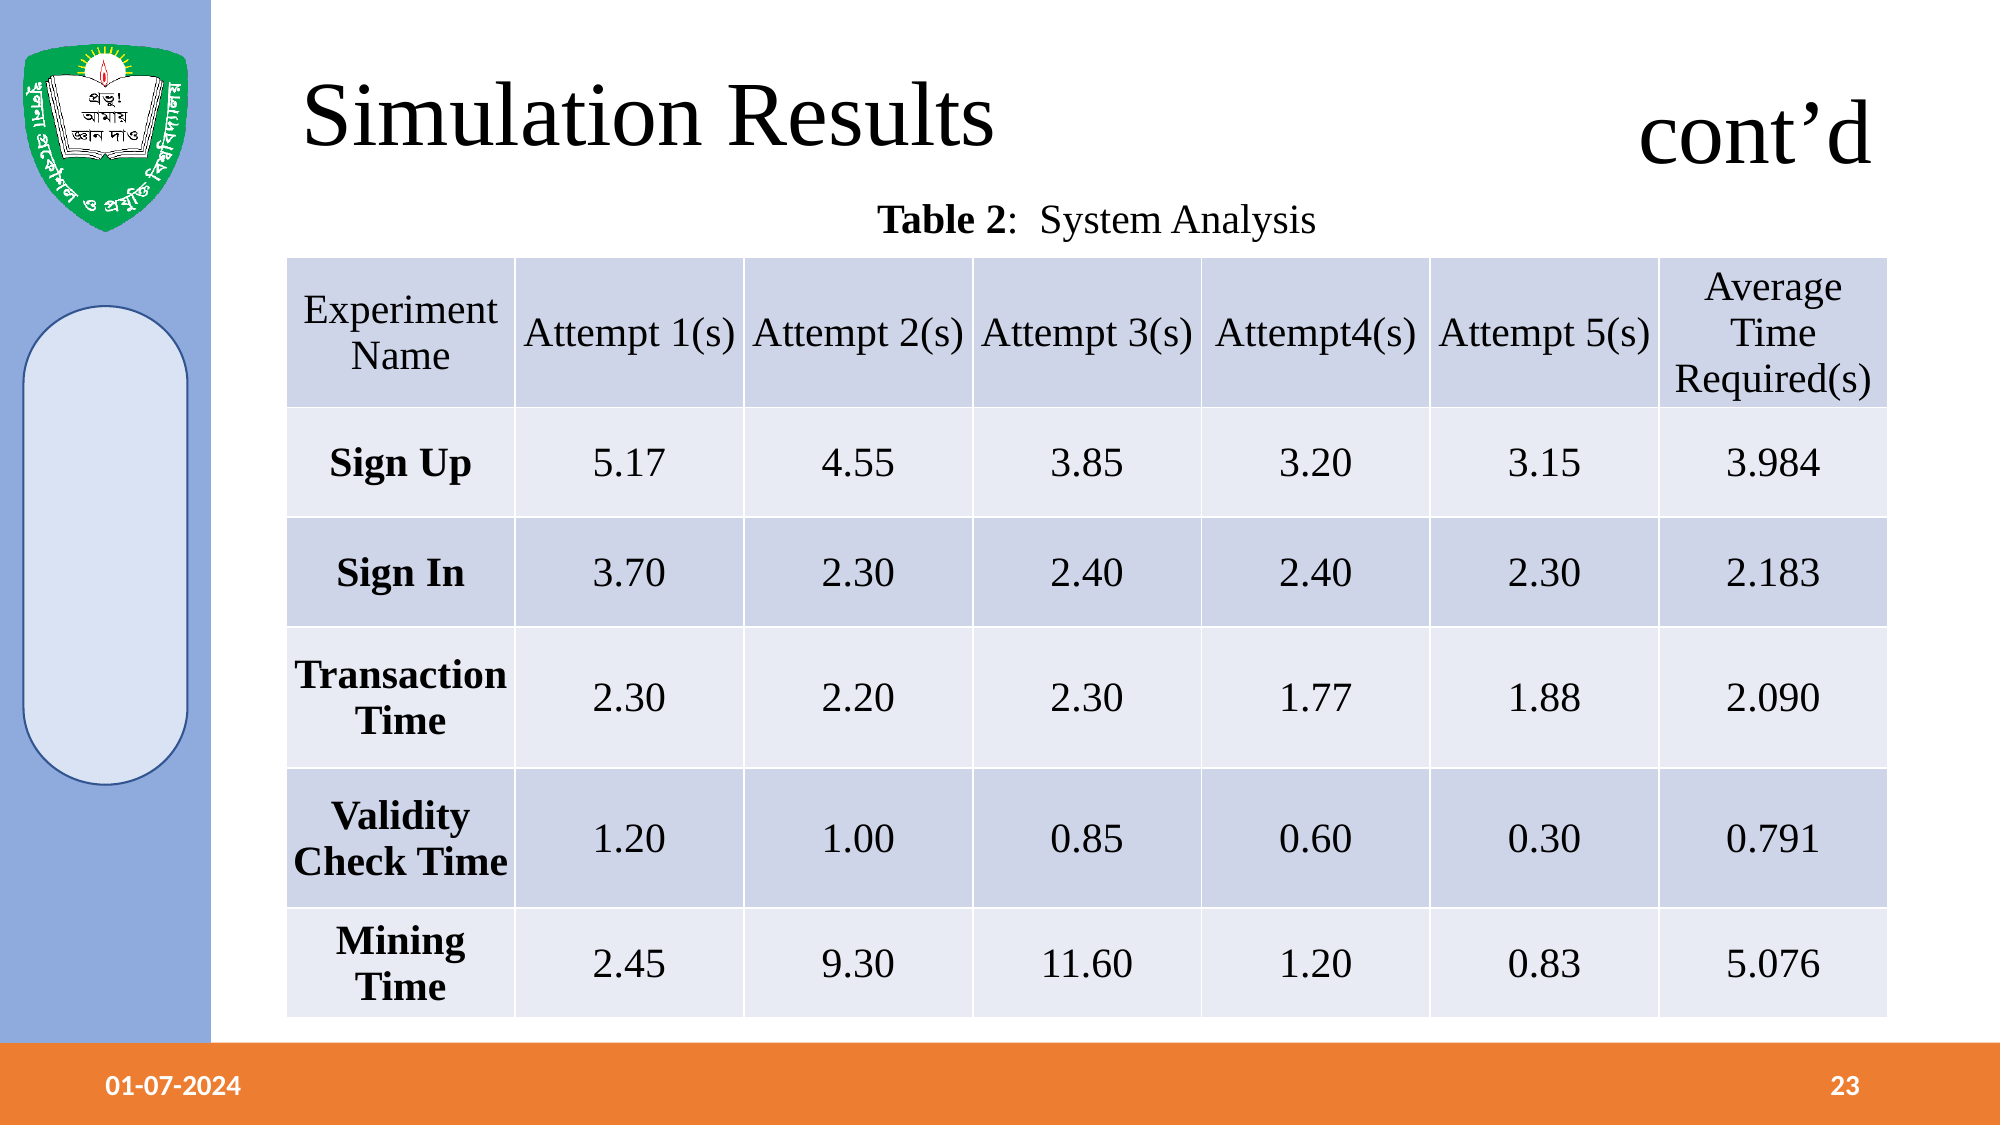

# Simulation Results
cont’d
Table 2:  System Analysis
| Experiment Name | Attempt 1(s) | Attempt 2(s) | Attempt 3(s) | Attempt4(s) | Attempt 5(s) | Average Time Required(s) |
| --- | --- | --- | --- | --- | --- | --- |
| Sign Up | 5.17 | 4.55 | 3.85 | 3.20 | 3.15 | 3.984 |
| Sign In | 3.70 | 2.30 | 2.40 | 2.40 | 2.30 | 2.183 |
| Transaction Time | 2.30 | 2.20 | 2.30 | 1.77 | 1.88 | 2.090 |
| Validity Check Time | 1.20 | 1.00 | 0.85 | 0.60 | 0.30 | 0.791 |
| Mining Time | 2.45 | 9.30 | 11.60 | 1.20 | 0.83 | 5.076 |